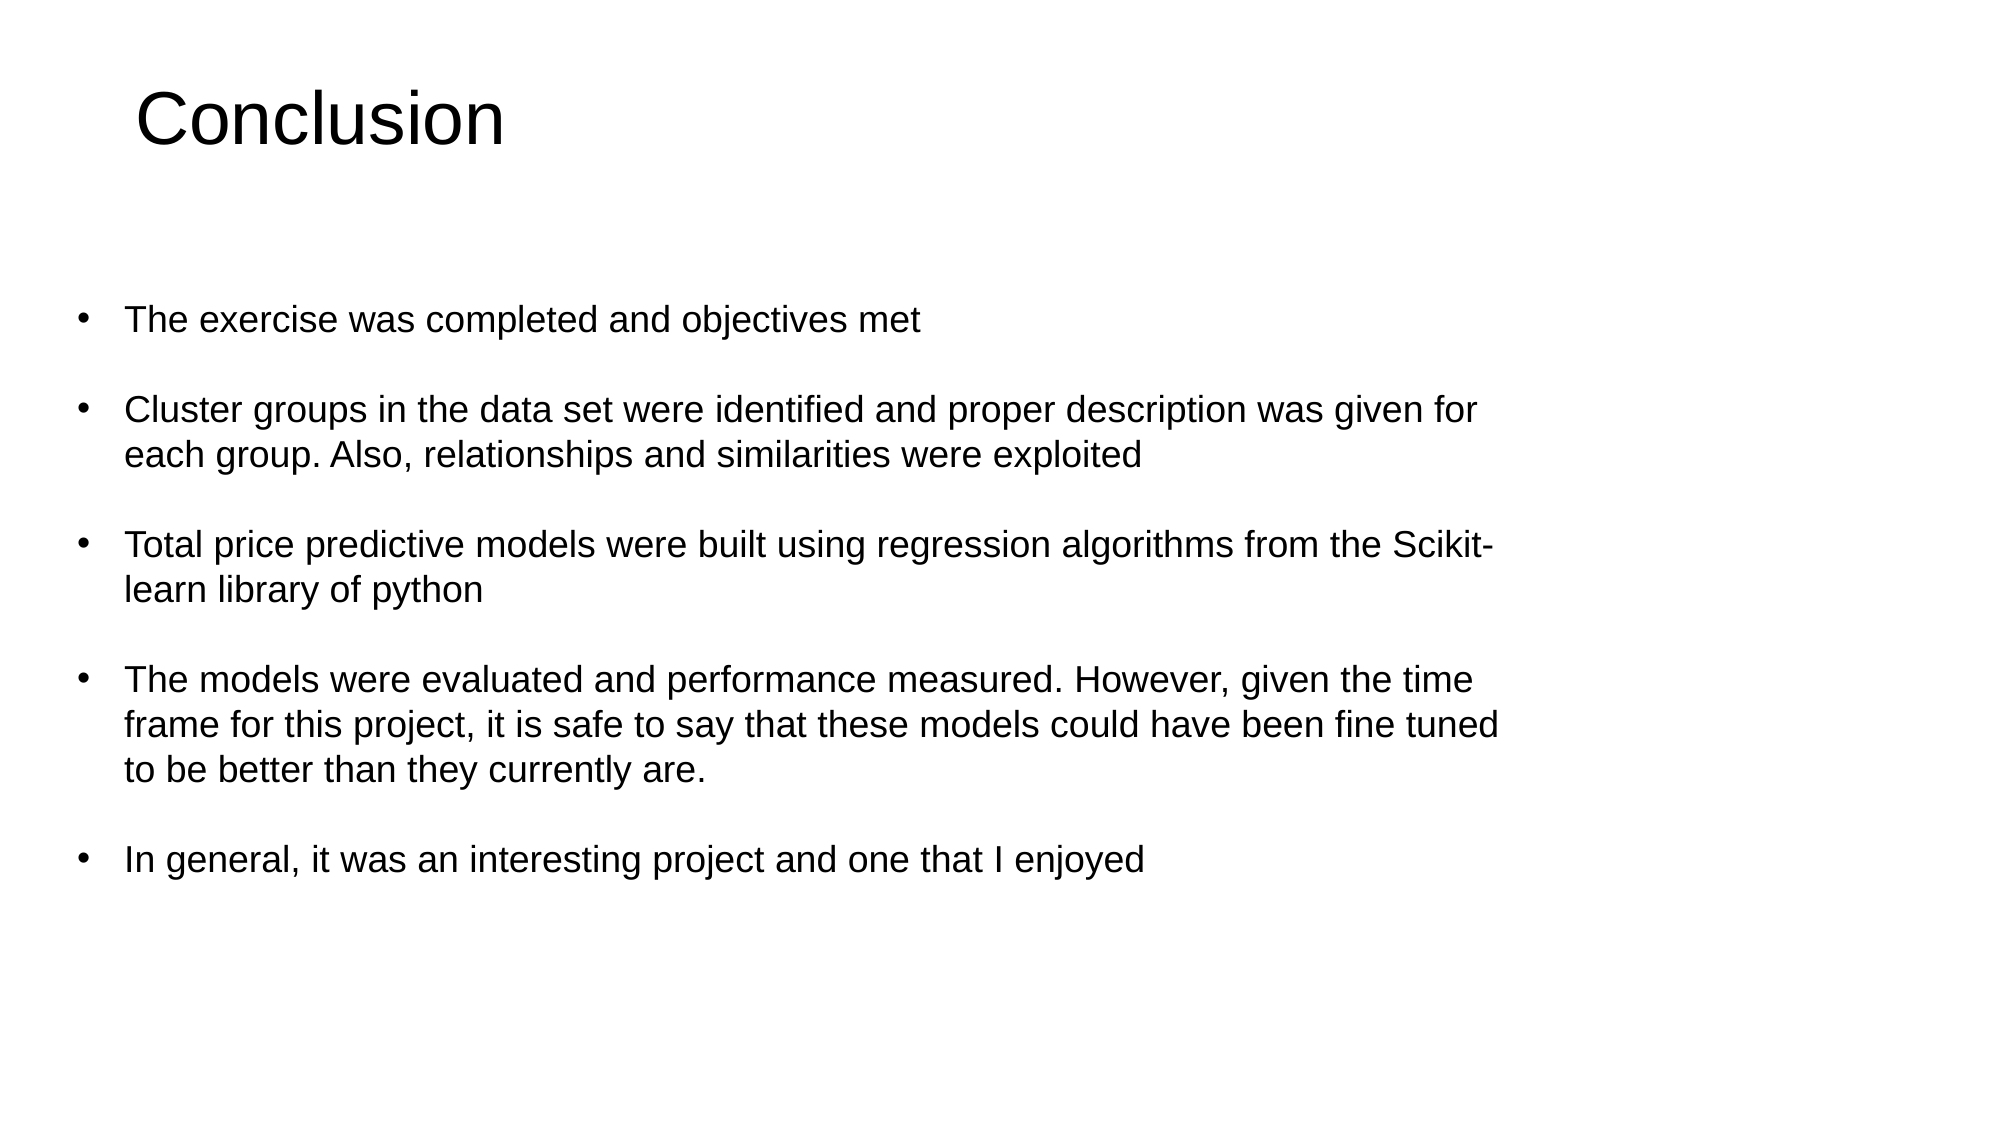

Conclusion
The exercise was completed and objectives met

Cluster groups in the data set were identified and proper description was given for each group. Also, relationships and similarities were exploited

Total price predictive models were built using regression algorithms from the Scikit-learn library of python

The models were evaluated and performance measured. However, given the time frame for this project, it is safe to say that these models could have been fine tuned to be better than they currently are.

In general, it was an interesting project and one that I enjoyed